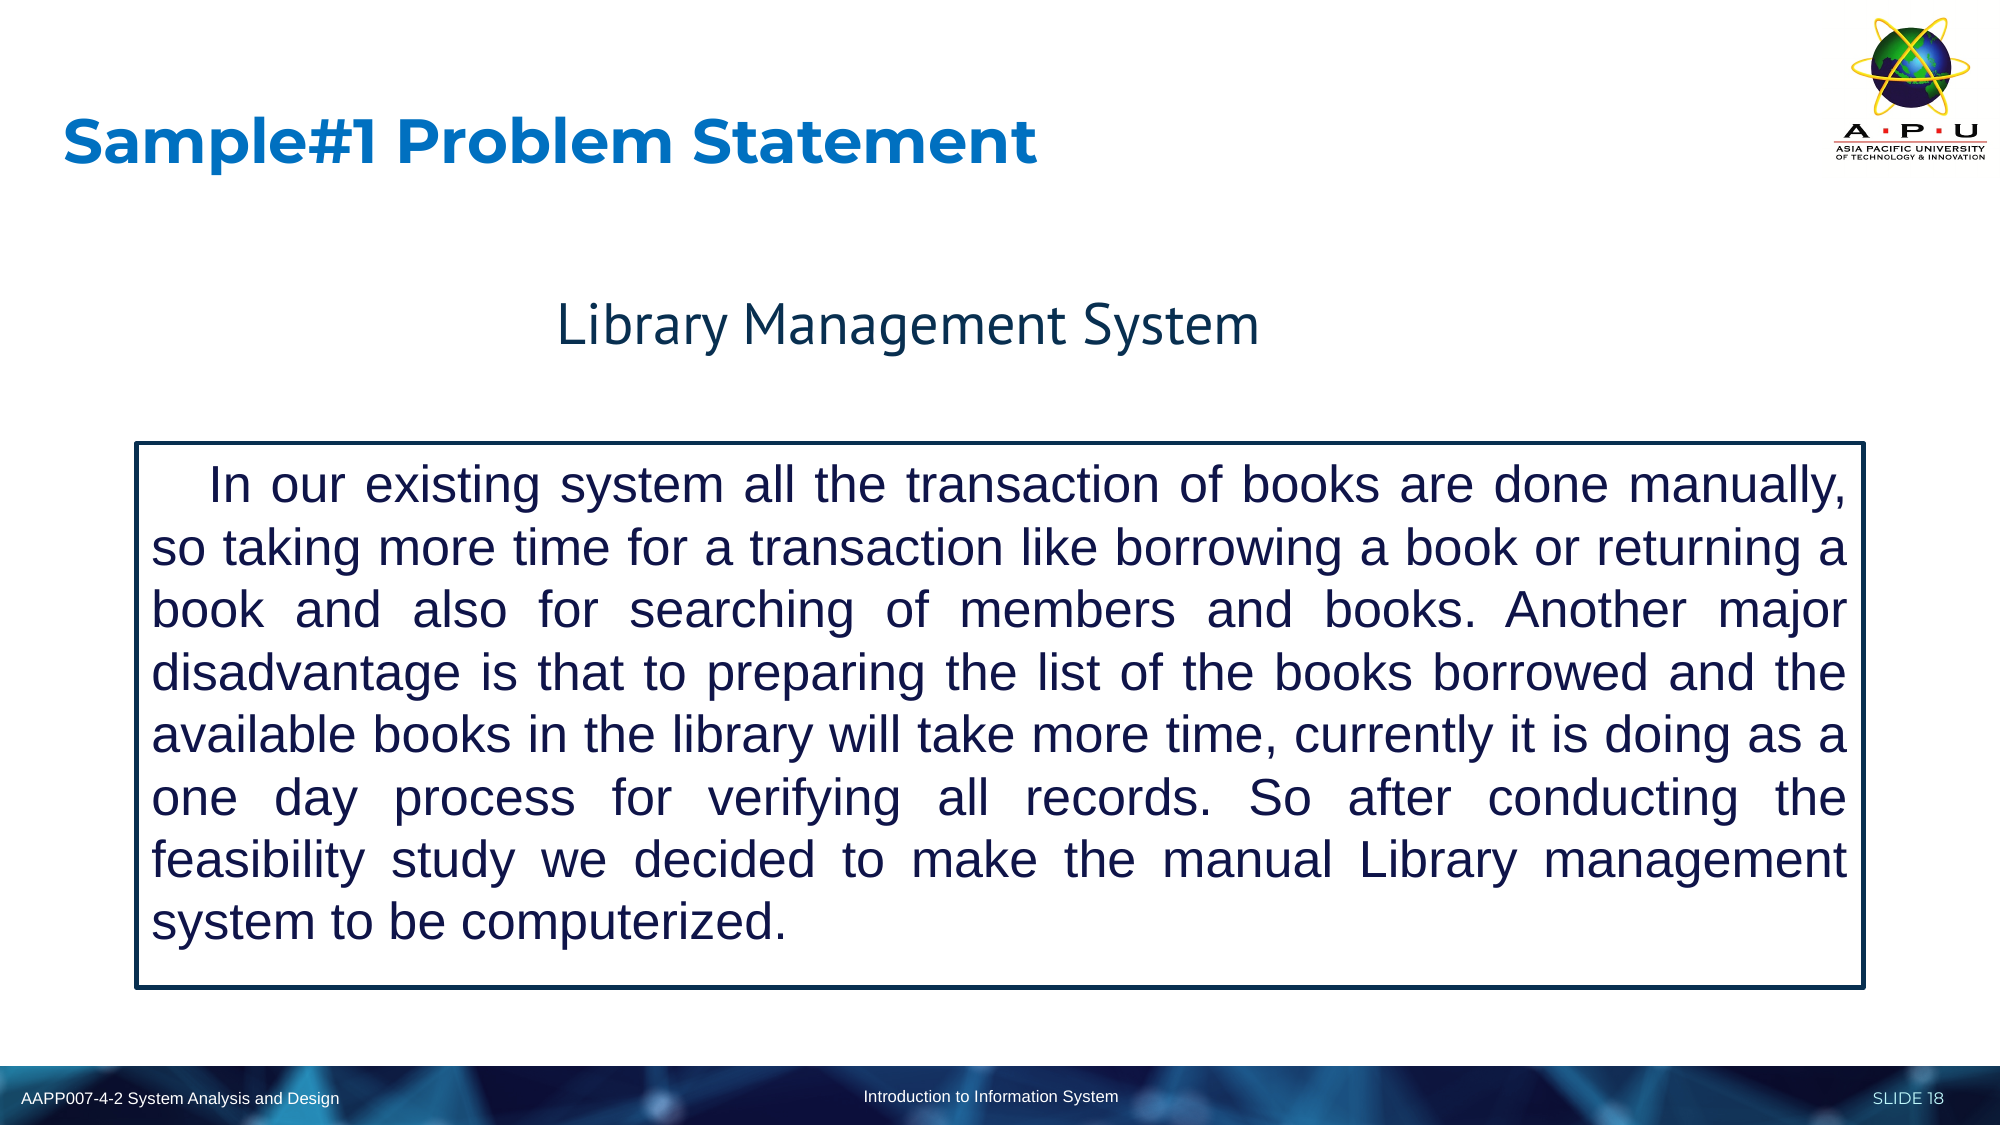

# Sample#1 Problem Statement
Library Management System

   In our existing system all the transaction of books are done manually, so taking more time for a transaction like borrowing a book or returning a book and also for searching of members and books. Another major disadvantage is that to preparing the list of the books borrowed and the available books in the library will take more time, currently it is doing as a one day process for verifying all records. So after conducting the feasibility study we decided to make the manual Library management system to be computerized.